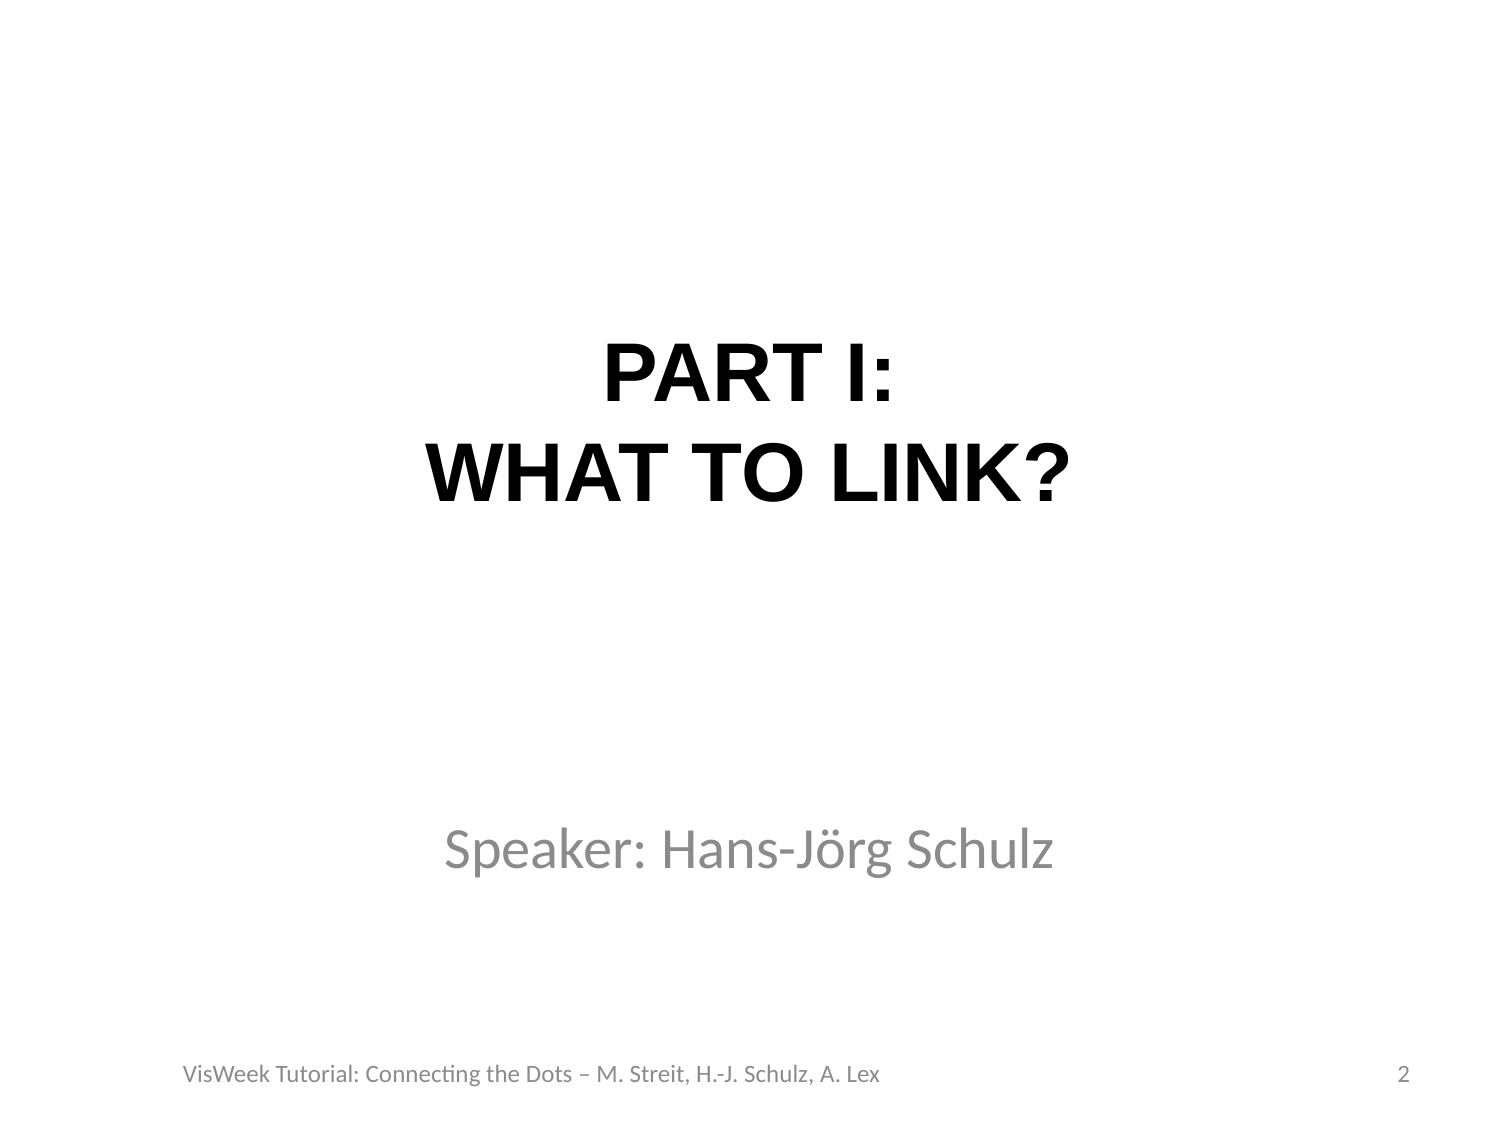

# Part I: What To Link?
Speaker: Hans-Jörg Schulz
VisWeek Tutorial: Connecting the Dots – M. Streit, H.-J. Schulz, A. Lex
2